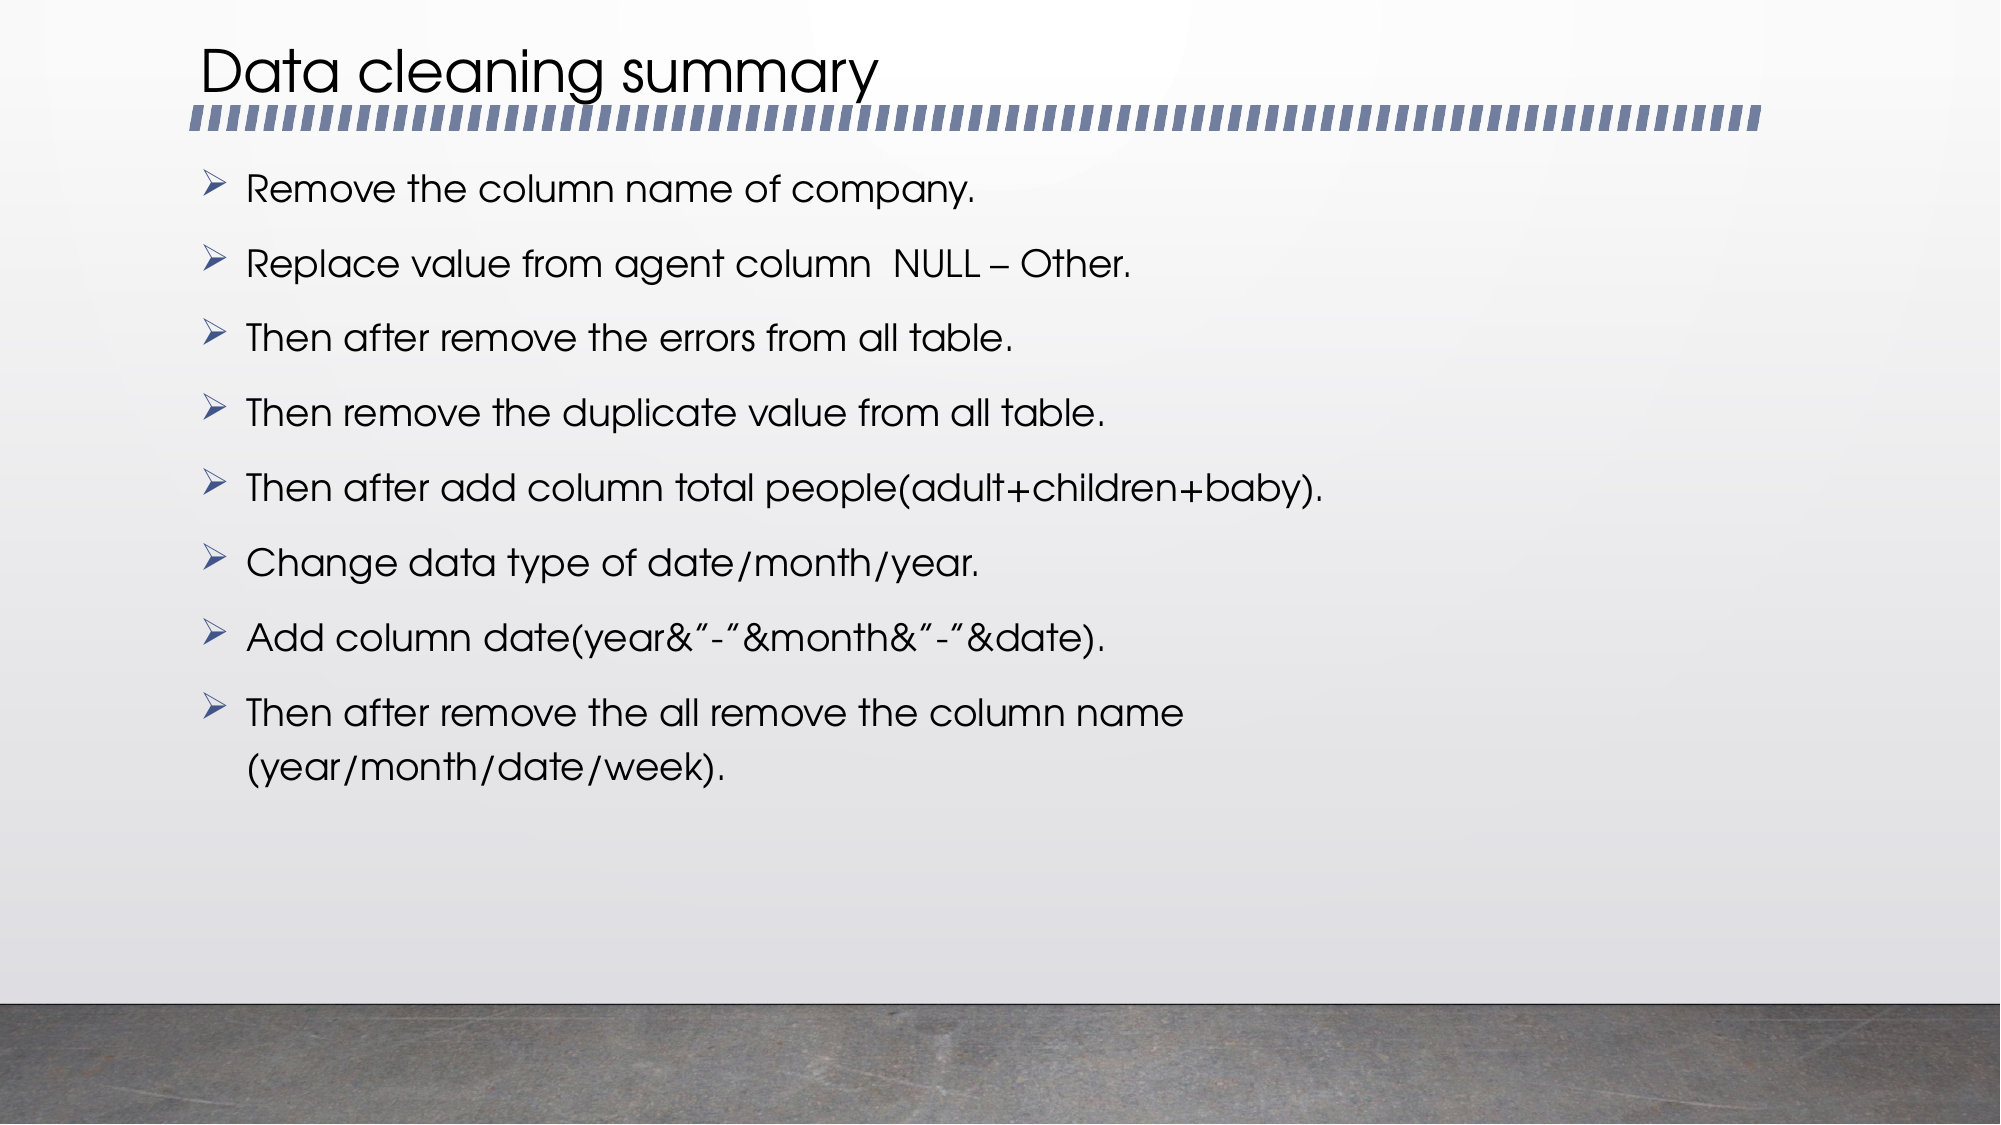

# Data cleaning summary
Remove the column name of company.
Replace value from agent column  NULL – Other.
Then after remove the errors from all table.
Then remove the duplicate value from all table.
Then after add column total people(adult+children+baby).
Change data type of date/month/year.
Add column date(year&”-”&month&”-”&date).
Then after remove the all remove the column name (year/month/date/week).